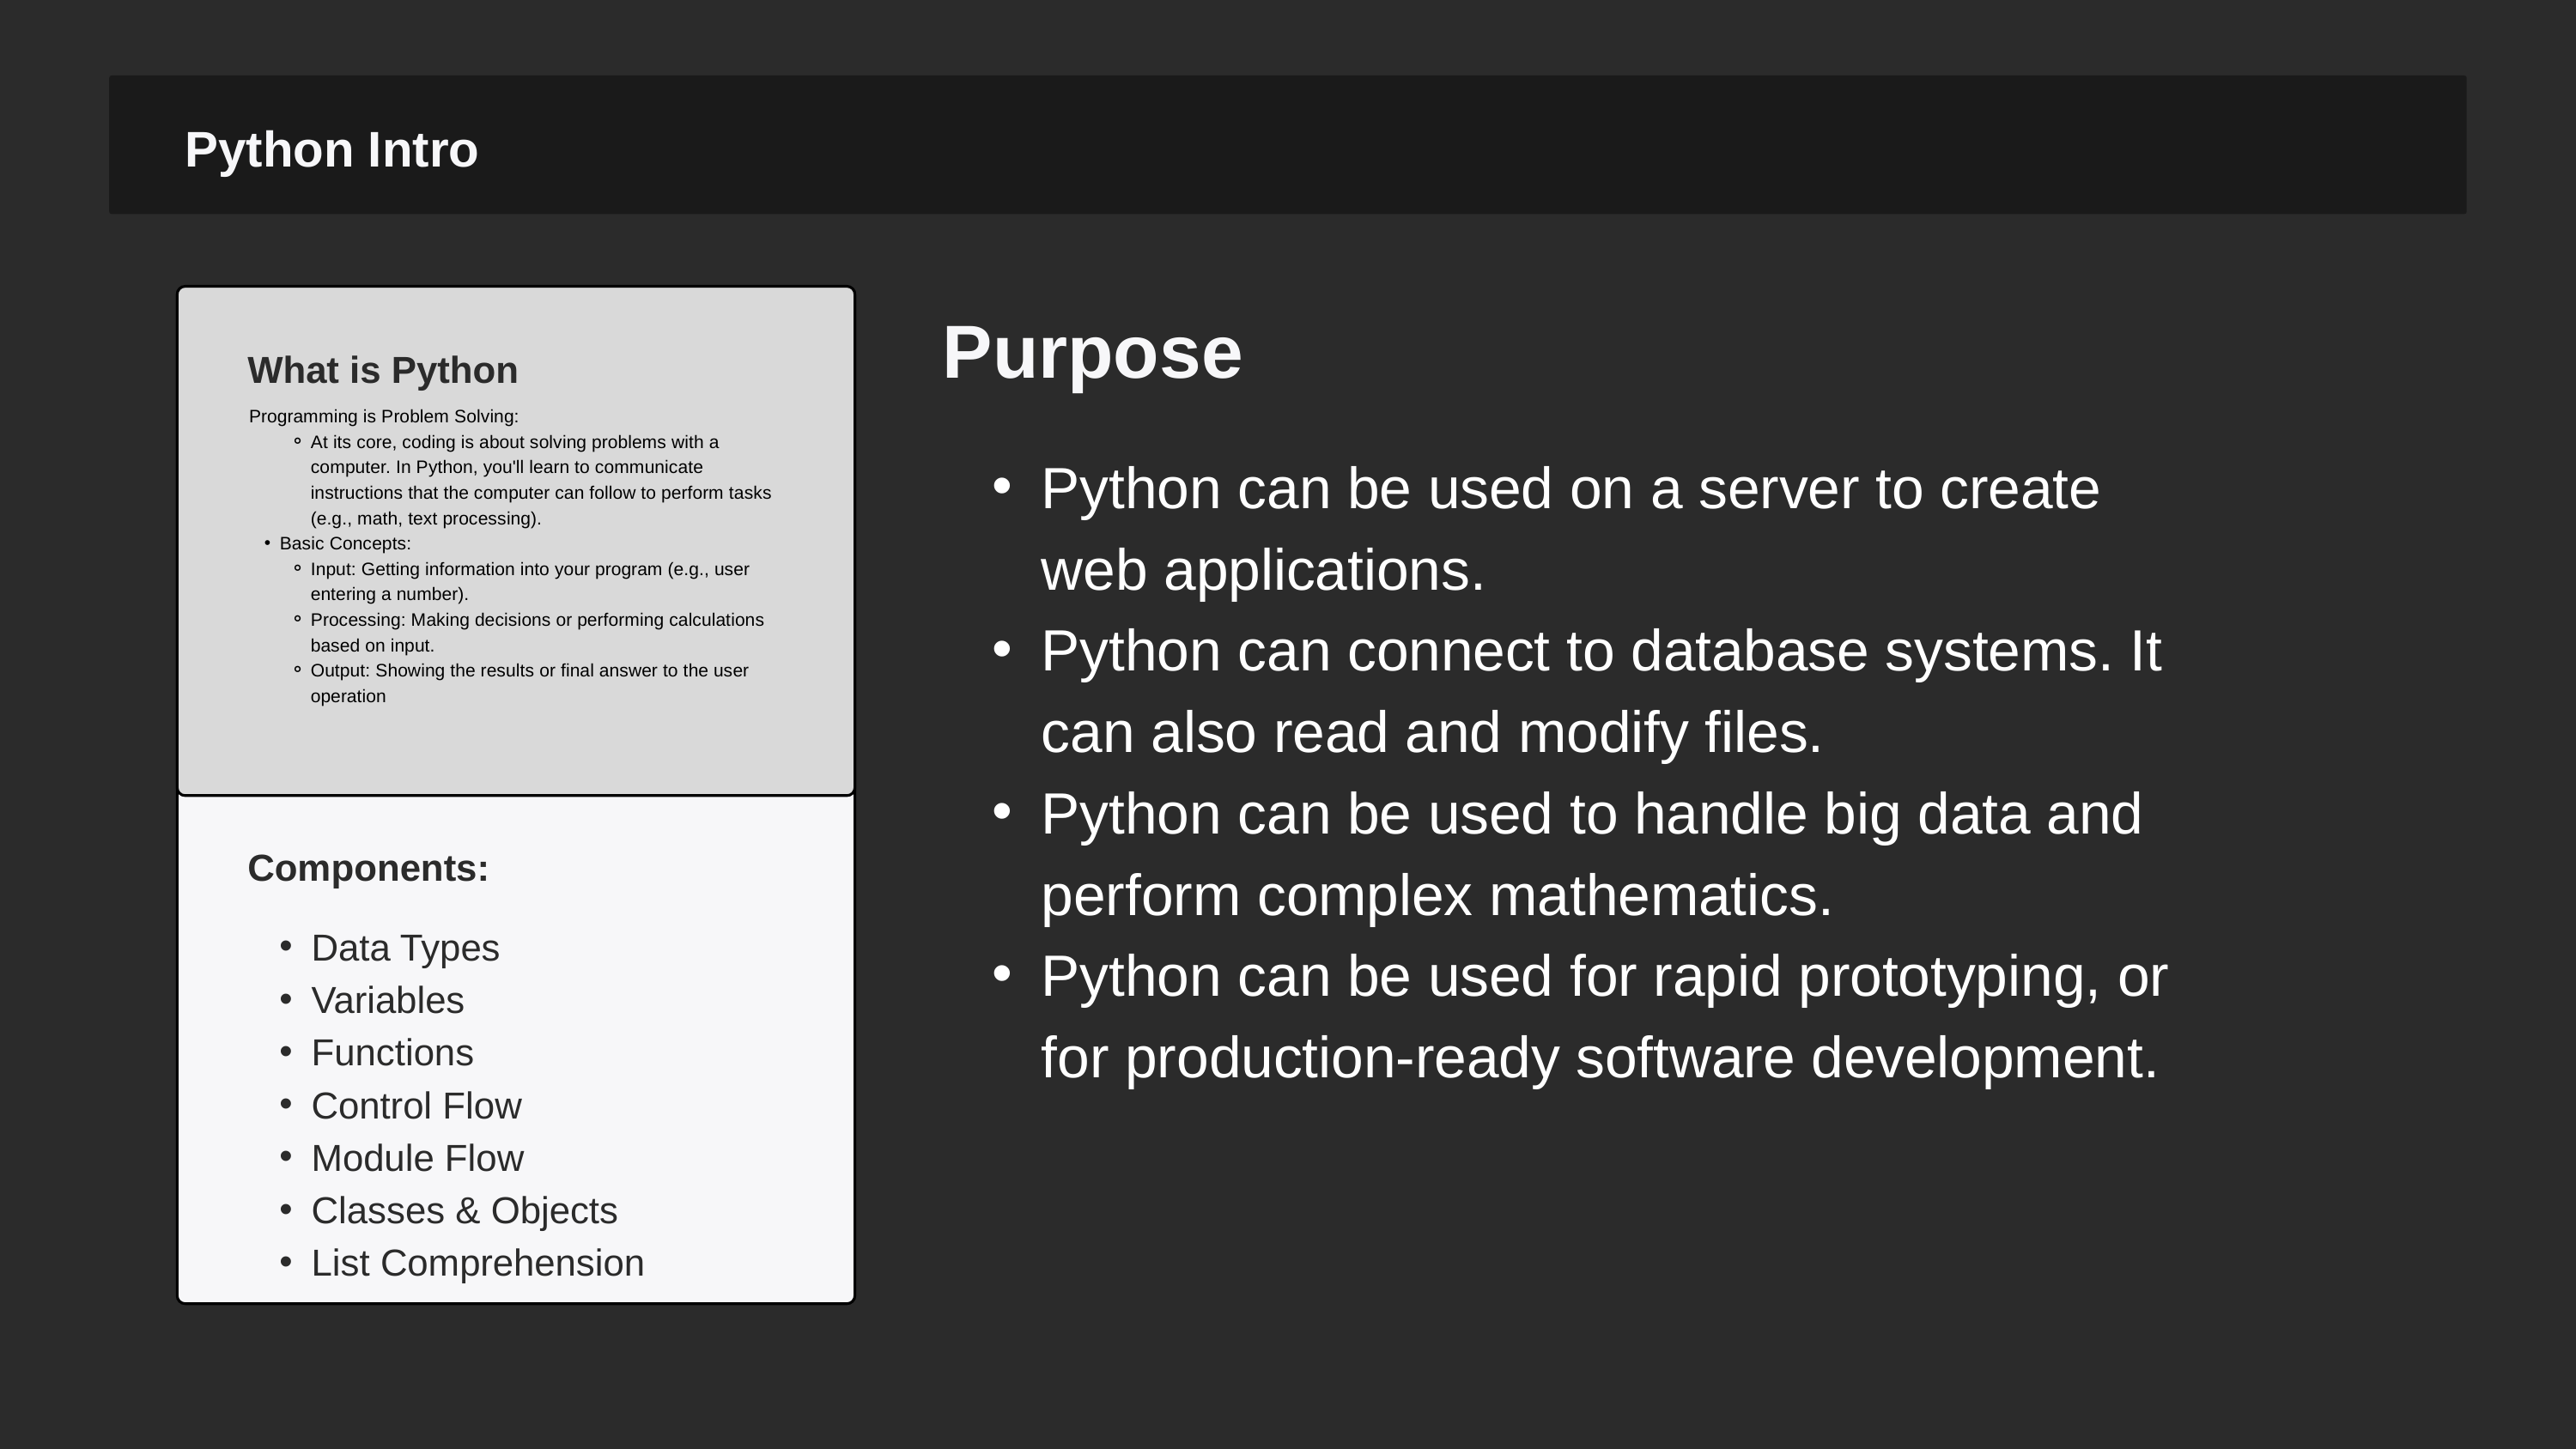

Python Intro

Purpose
What is Python
Programming is Problem Solving:
At its core, coding is about solving problems with a computer. In Python, you'll learn to communicate instructions that the computer can follow to perform tasks (e.g., math, text processing).
Basic Concepts:
Input: Getting information into your program (e.g., user entering a number).
Processing: Making decisions or performing calculations based on input.
Output: Showing the results or final answer to the user operation
Python can be used on a server to create web applications.
Python can connect to database systems. It can also read and modify files.
Python can be used to handle big data and perform complex mathematics.
Python can be used for rapid prototyping, or for production-ready software development.

Components:
Data Types
Variables
Functions
Control Flow
Module Flow
Classes & Objects
List Comprehension